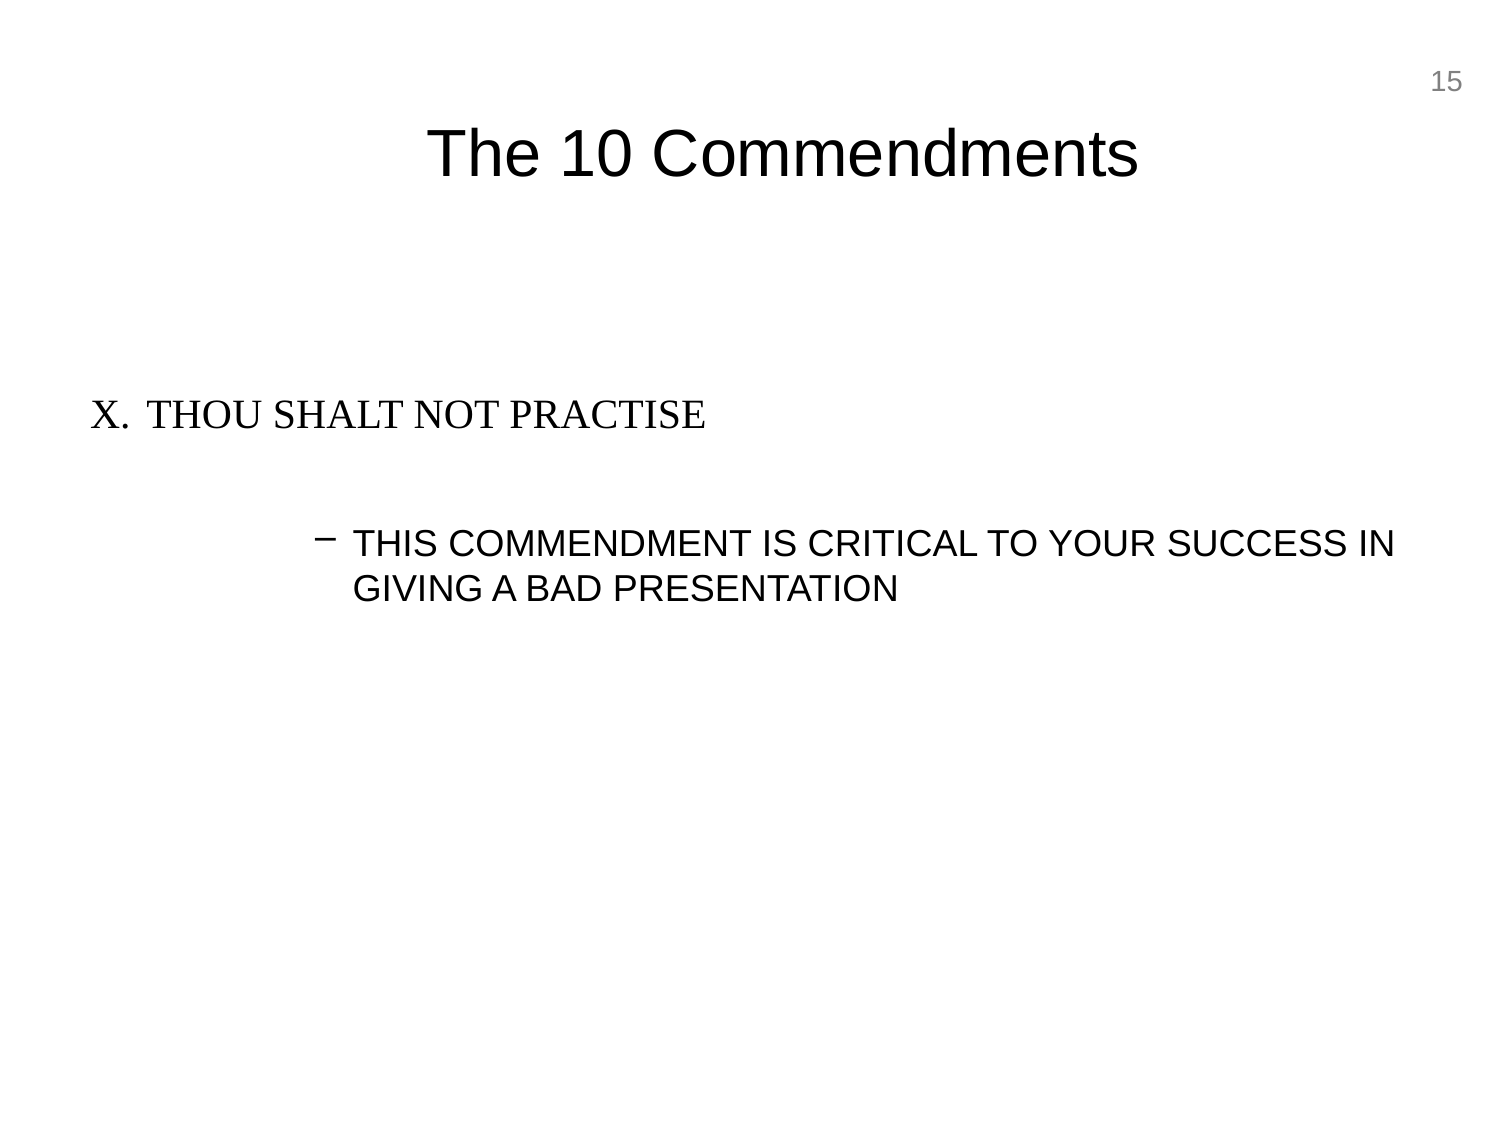

15
# The 10 Commendments

X.	THOU SHALT NOT PRACTISE

THIS COMMENDMENT IS CRITICAL TO YOUR SUCCESS IN GIVING A BAD PRESENTATION